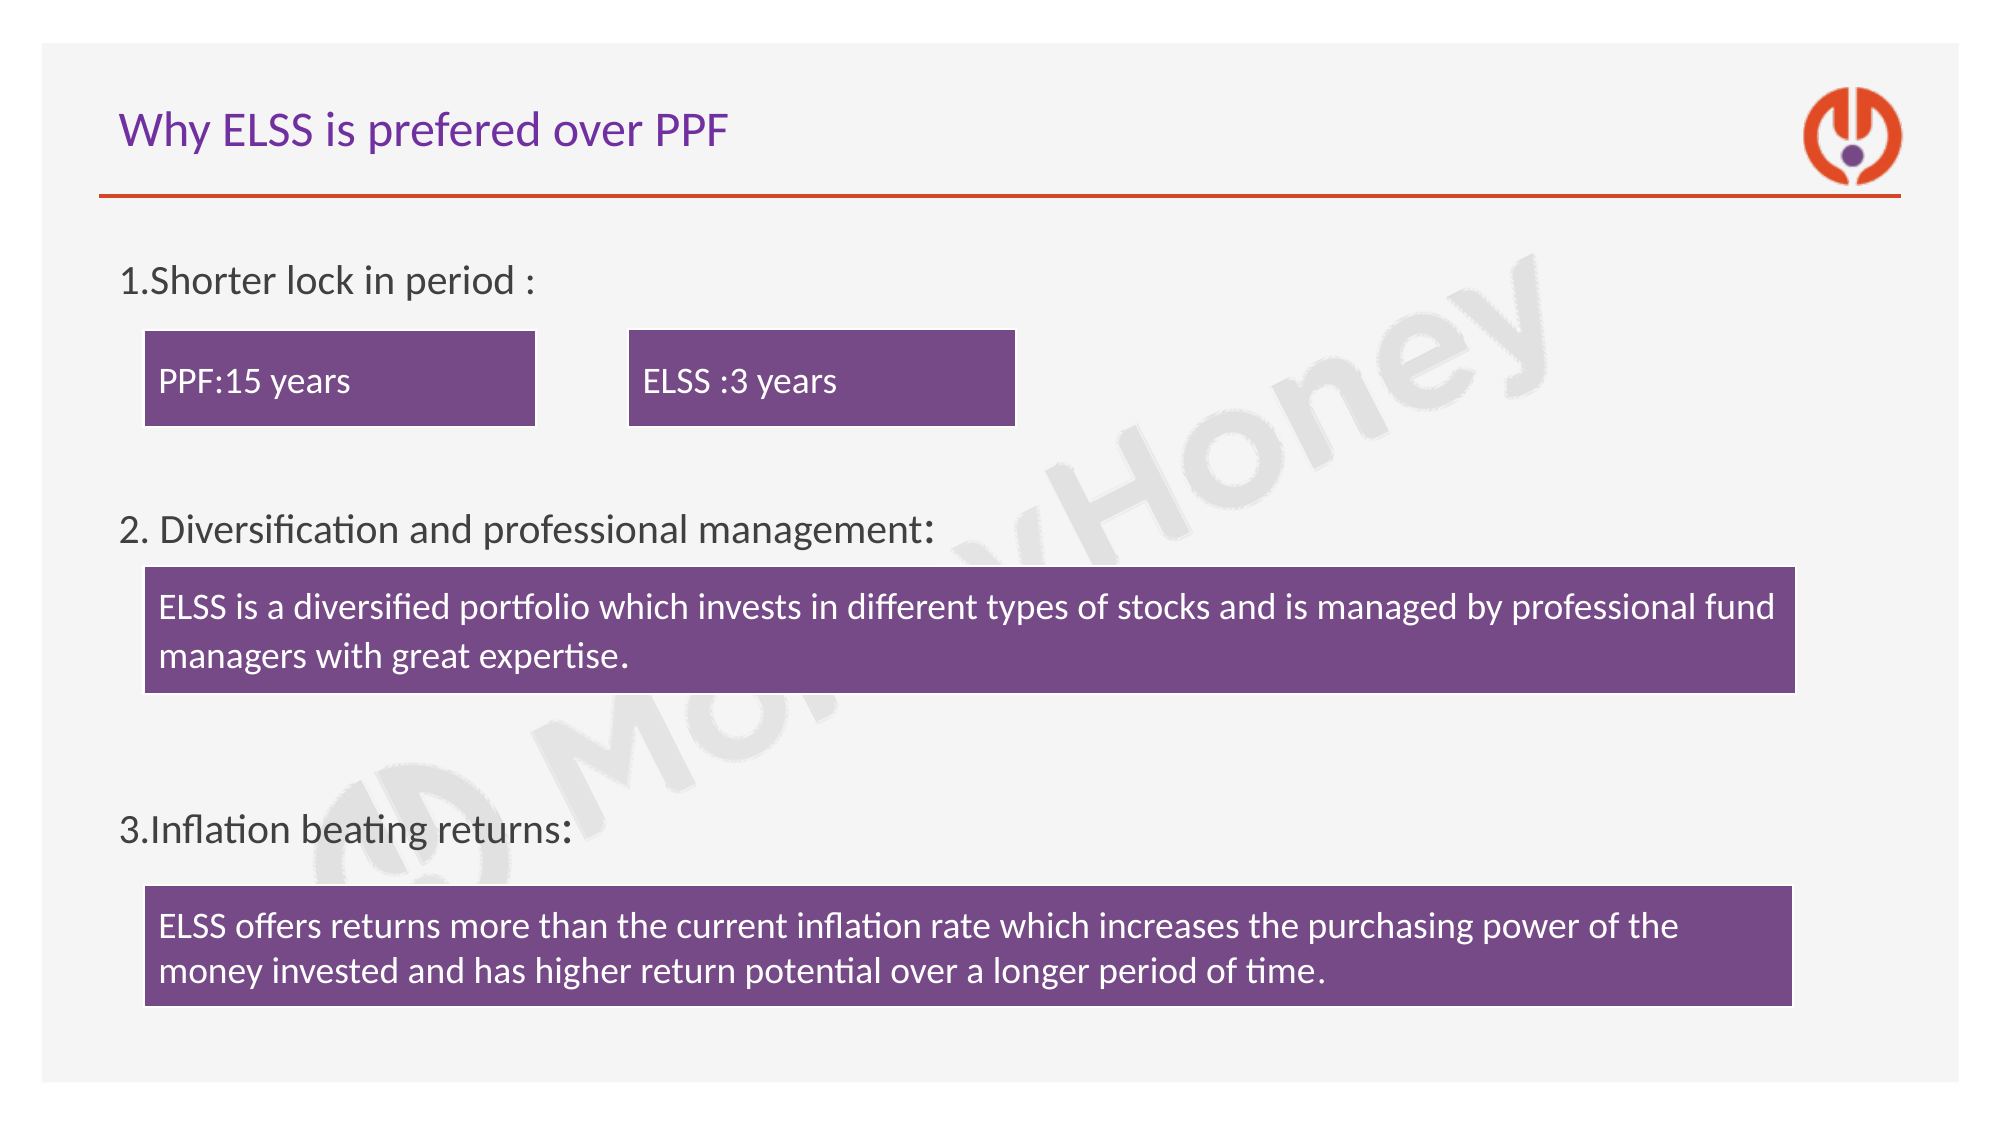

# Why ELSS is prefered over PPF

1.Shorter lock in period :

2. Diversification and professional management:

3.Inflation beating returns:

ELSS :3 years
PPF:15 years
ELSS is a diversified portfolio which invests in different types of stocks and is managed by professional fund managers with great expertise.
ELSS offers returns more than the current inflation rate which increases the purchasing power of the money invested and has higher return potential over a longer period of time.